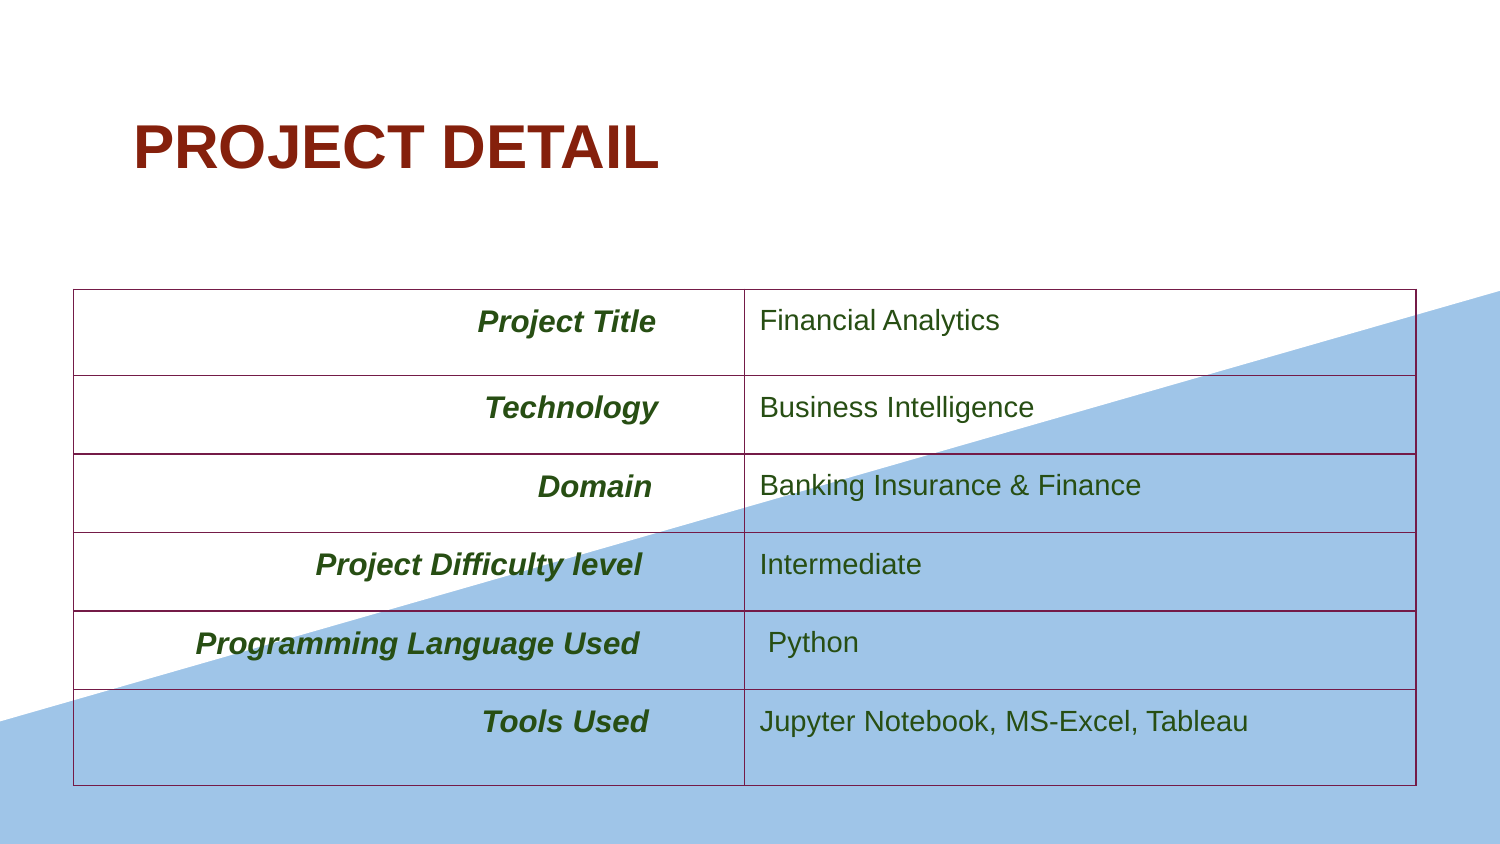

# PROJECT DETAIL

| Project Title | Financial Analytics |
| --- | --- |
| Technology | Business Intelligence |
| Domain | Banking Insurance & Finance |
| Project Difficulty level | Intermediate |
| Programming Language Used | Python |
| Tools Used | Jupyter Notebook, MS-Excel, Tableau |